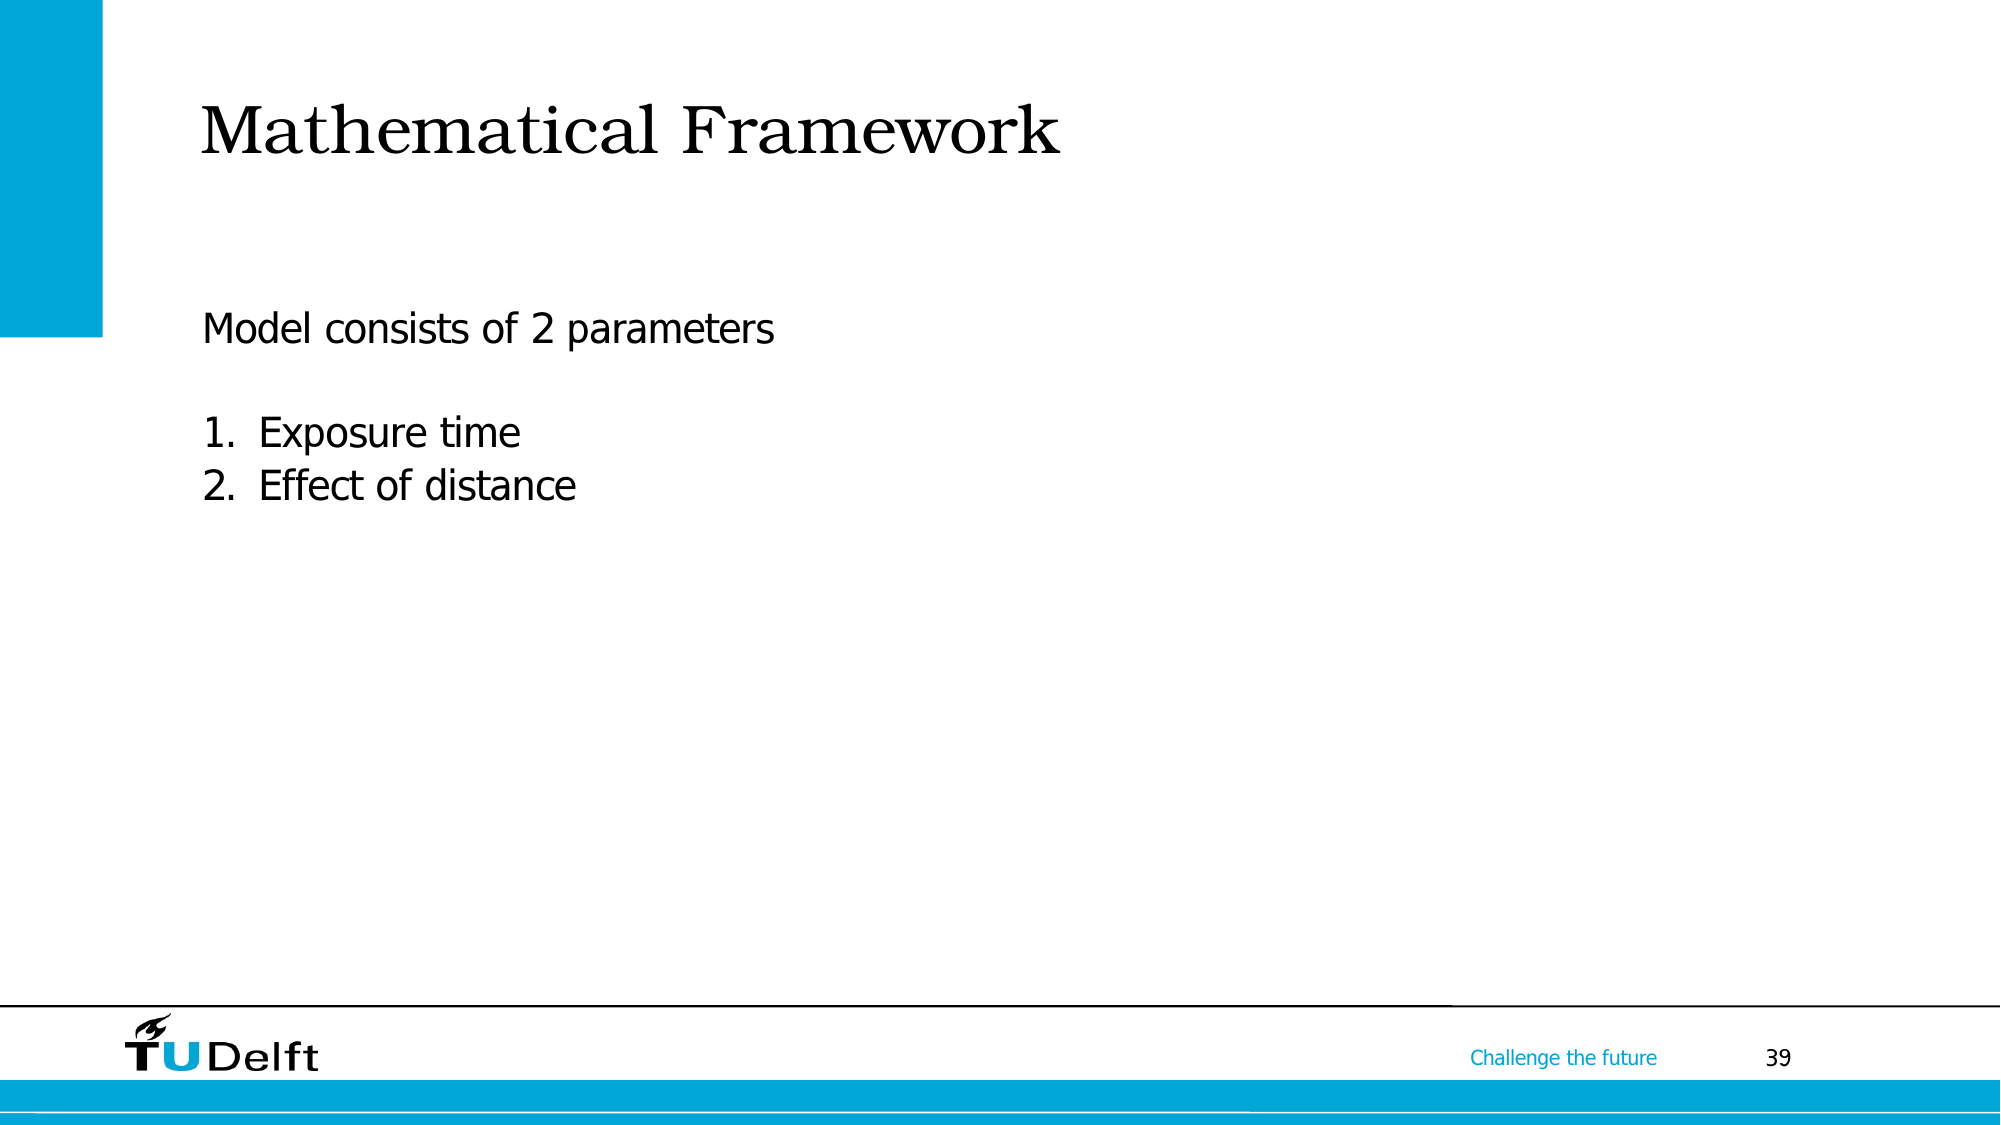

# Mathematical Framework
Model consists of 2 parameters

Exposure time
Effect of distance